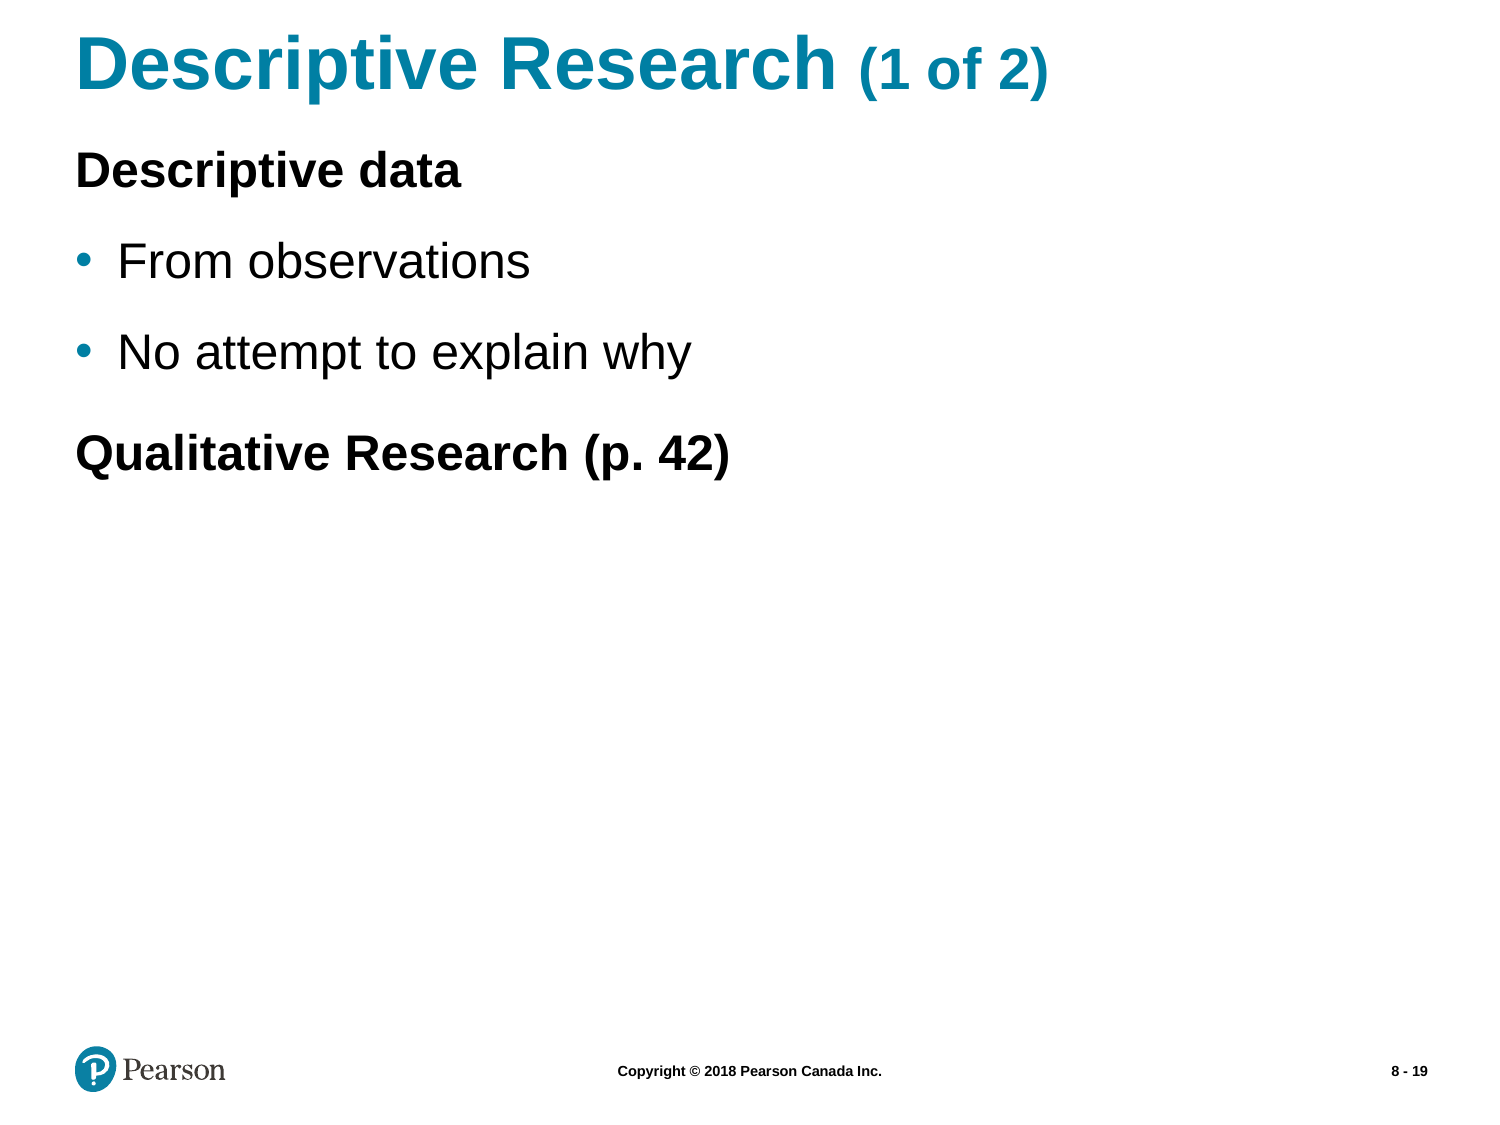

# Descriptive Research (1 of 2)
Descriptive data
From observations
No attempt to explain why
Qualitative Research (p. 42)